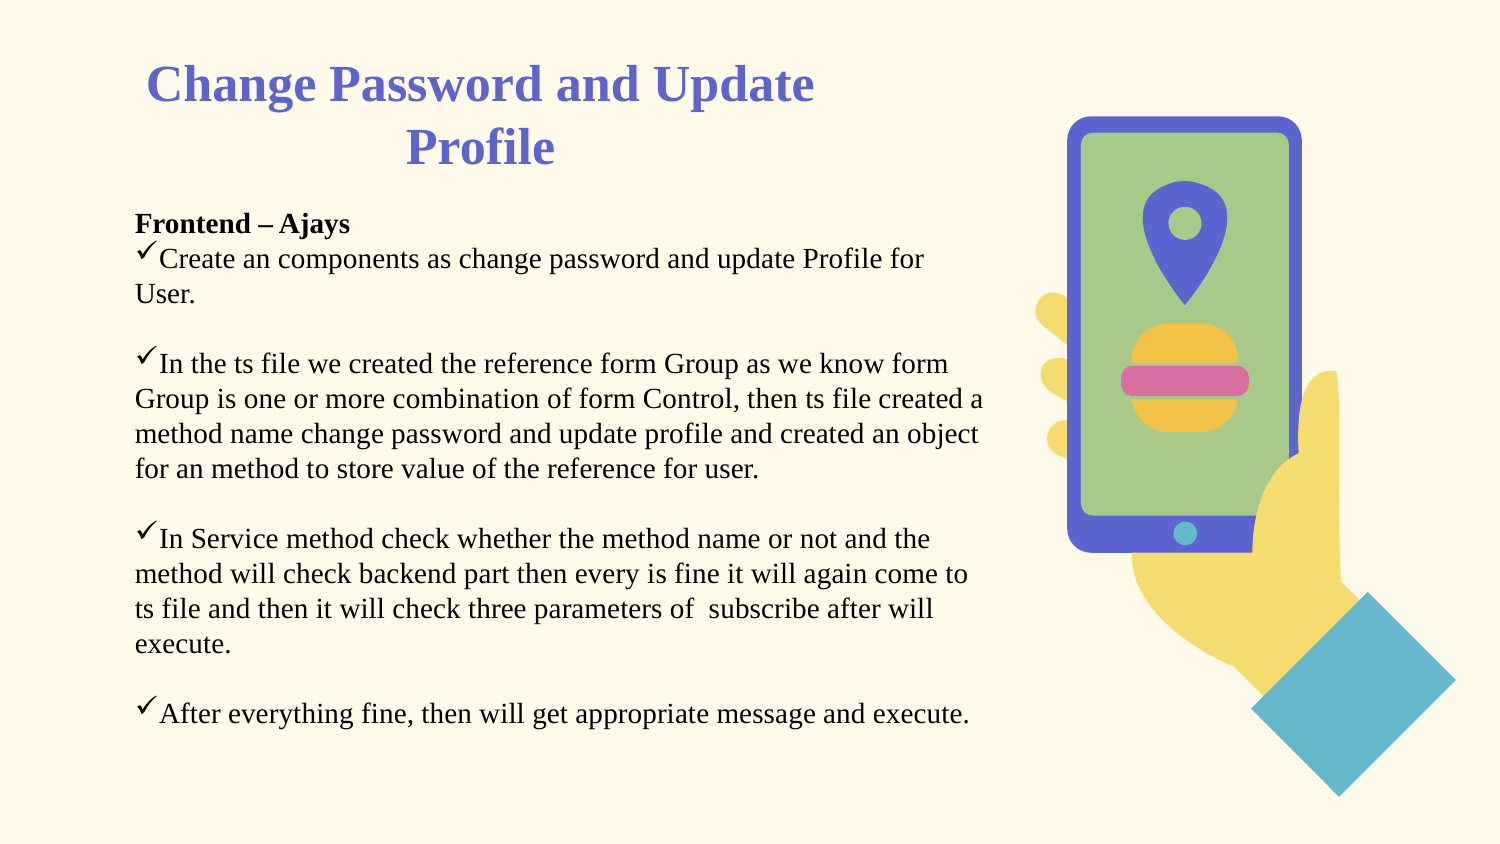

# Change Password and Update Profile

Frontend – Ajays
Create an components as change password and update Profile for User.

In the ts file we created the reference form Group as we know form Group is one or more combination of form Control, then ts file created a method name change password and update profile and created an object for an method to store value of the reference for user.

In Service method check whether the method name or not and the method will check backend part then every is fine it will again come to ts file and then it will check three parameters of  subscribe after will execute.

After everything fine, then will get appropriate message and execute.